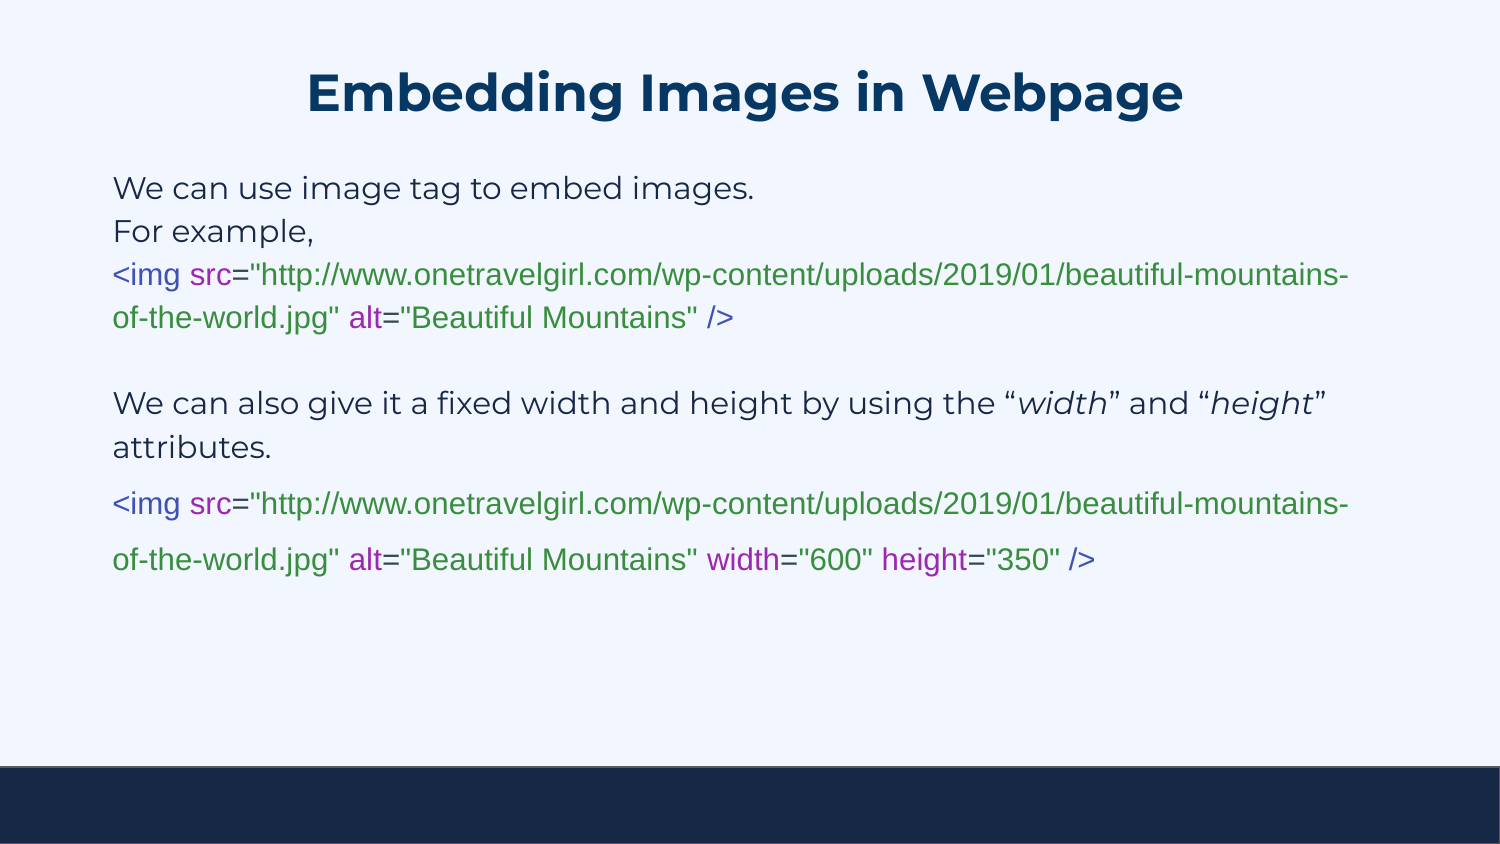

# Embedding Images in Webpage
We can use image tag to embed images.
For example,
<img src="http://www.onetravelgirl.com/wp-content/uploads/2019/01/beautiful-mountains-of-the-world.jpg" alt="Beautiful Mountains" />

We can also give it a fixed width and height by using the “width” and “height” attributes.
<img src="http://www.onetravelgirl.com/wp-content/uploads/2019/01/beautiful-mountains-of-the-world.jpg" alt="Beautiful Mountains" width="600" height="350" />